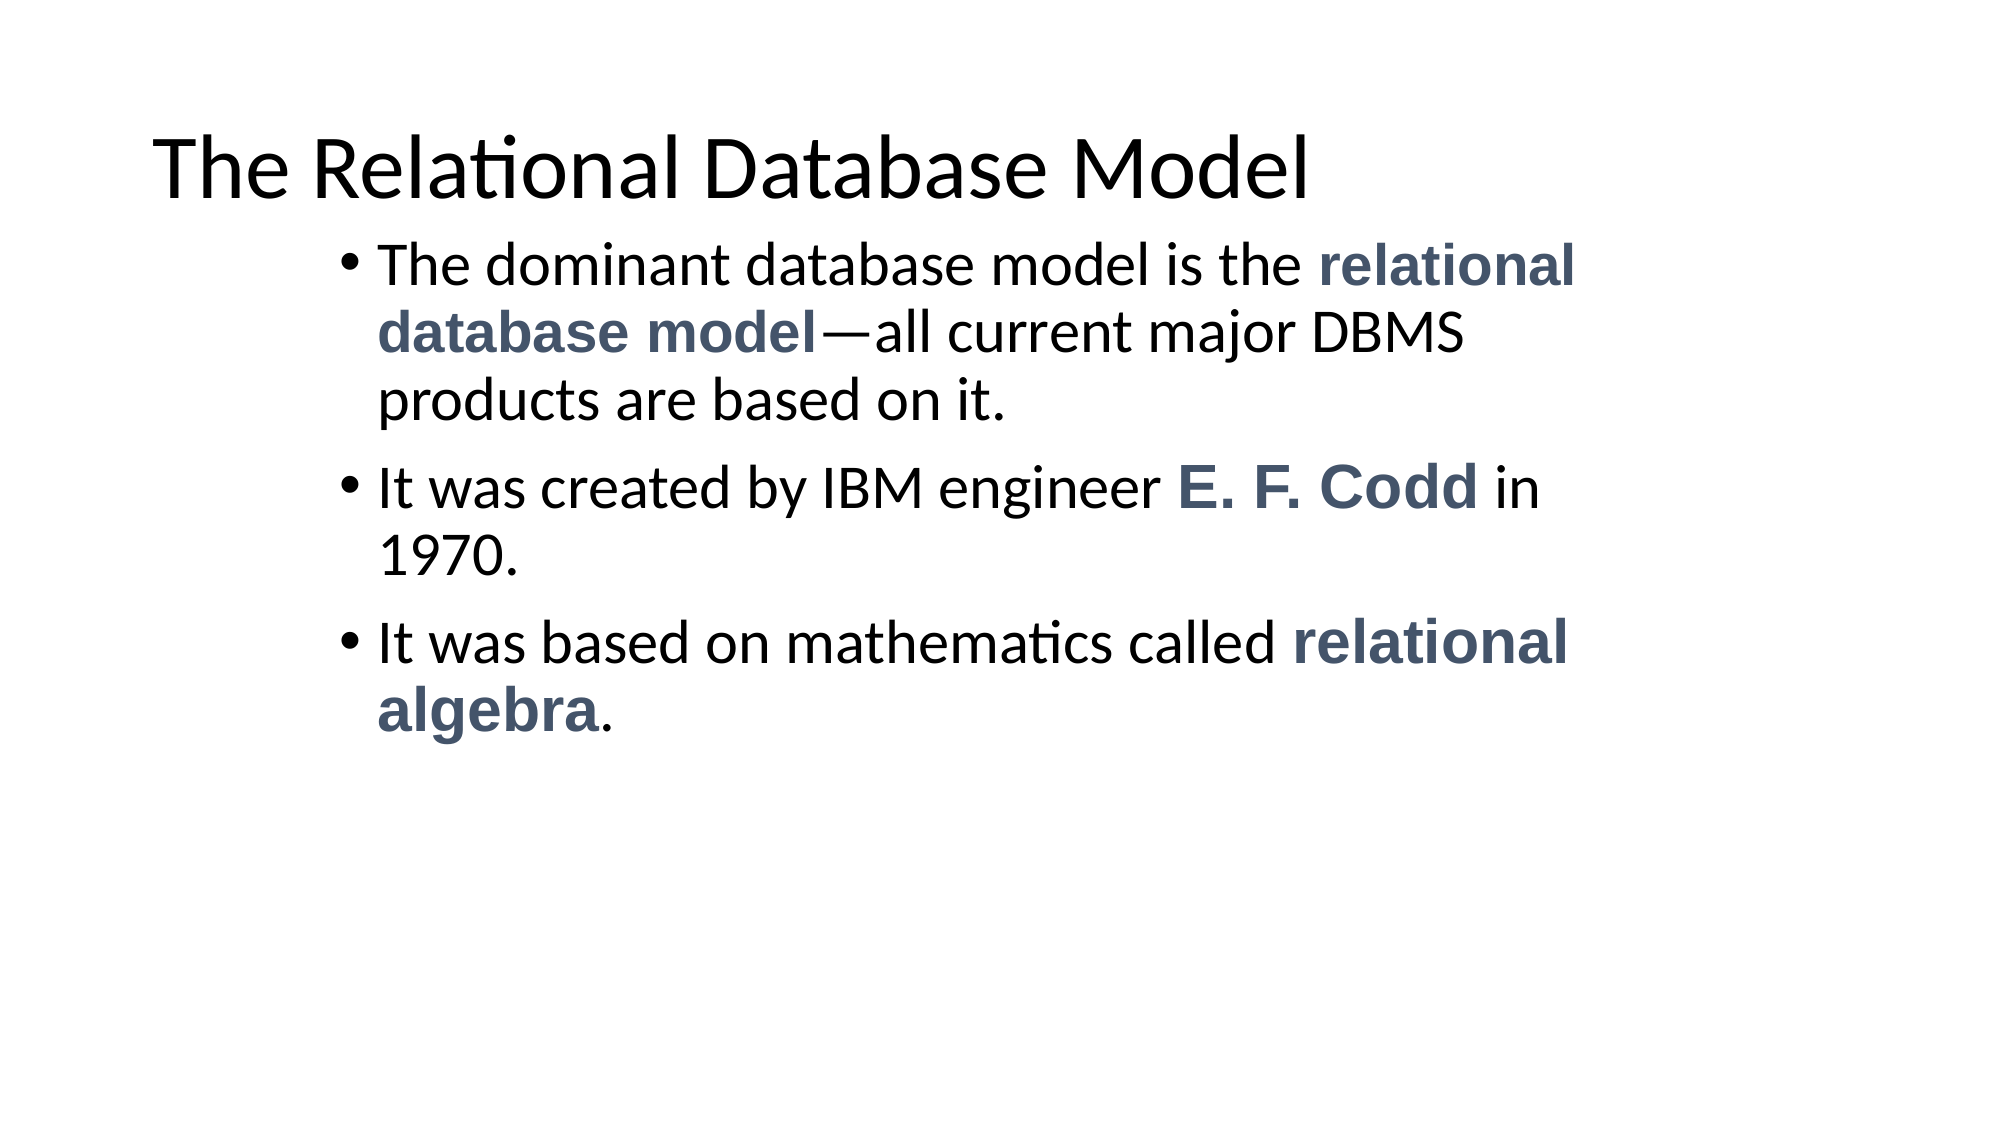

# The Relational Database Model
The dominant database model is the relational database model—all current major DBMS products are based on it.
It was created by IBM engineer E. F. Codd in 1970.
It was based on mathematics called relational algebra.